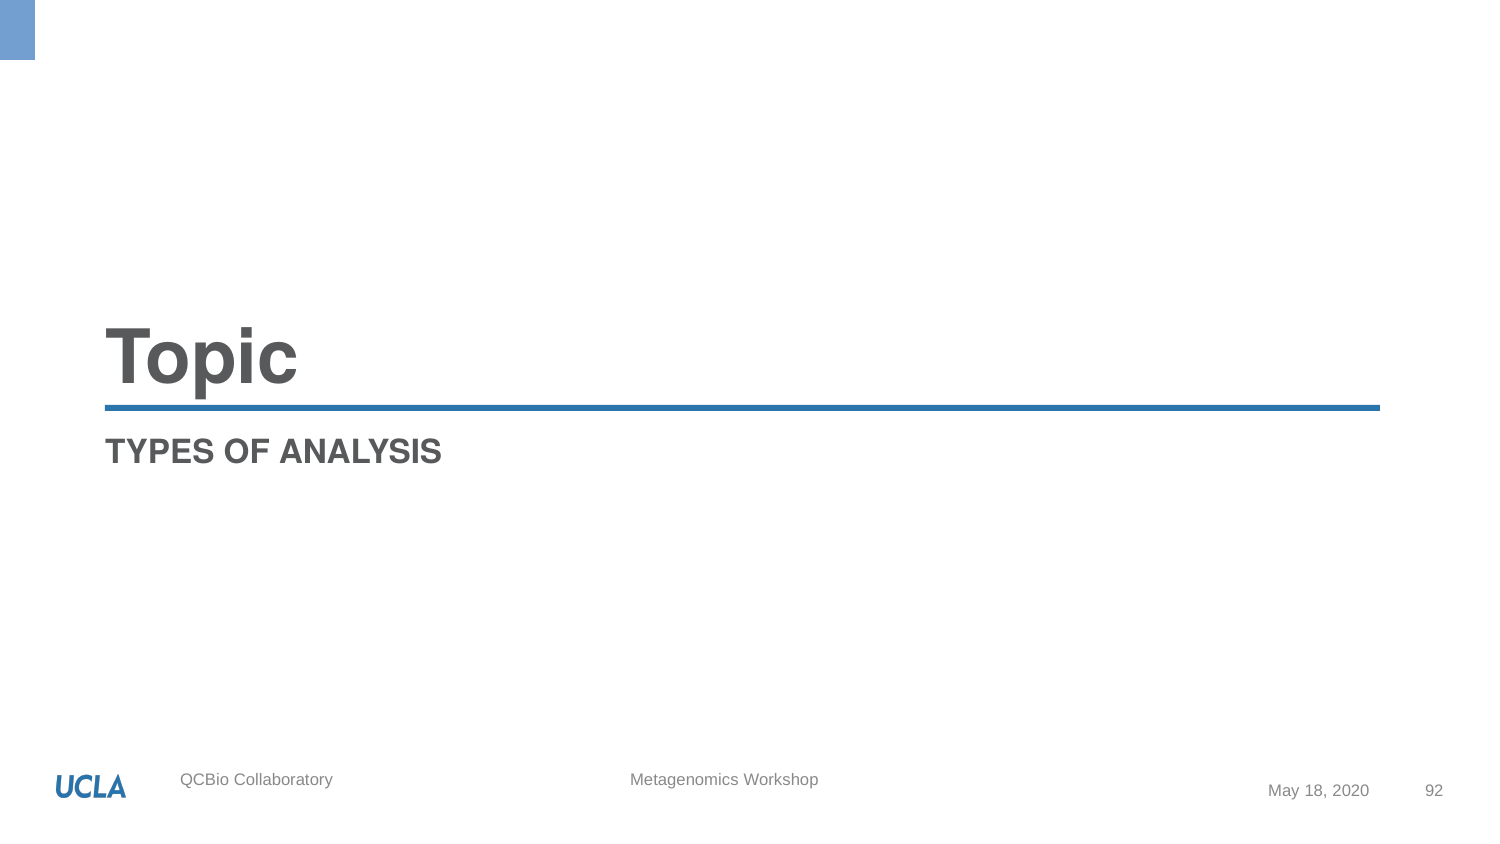

Types of analysis
May 18, 2020
92